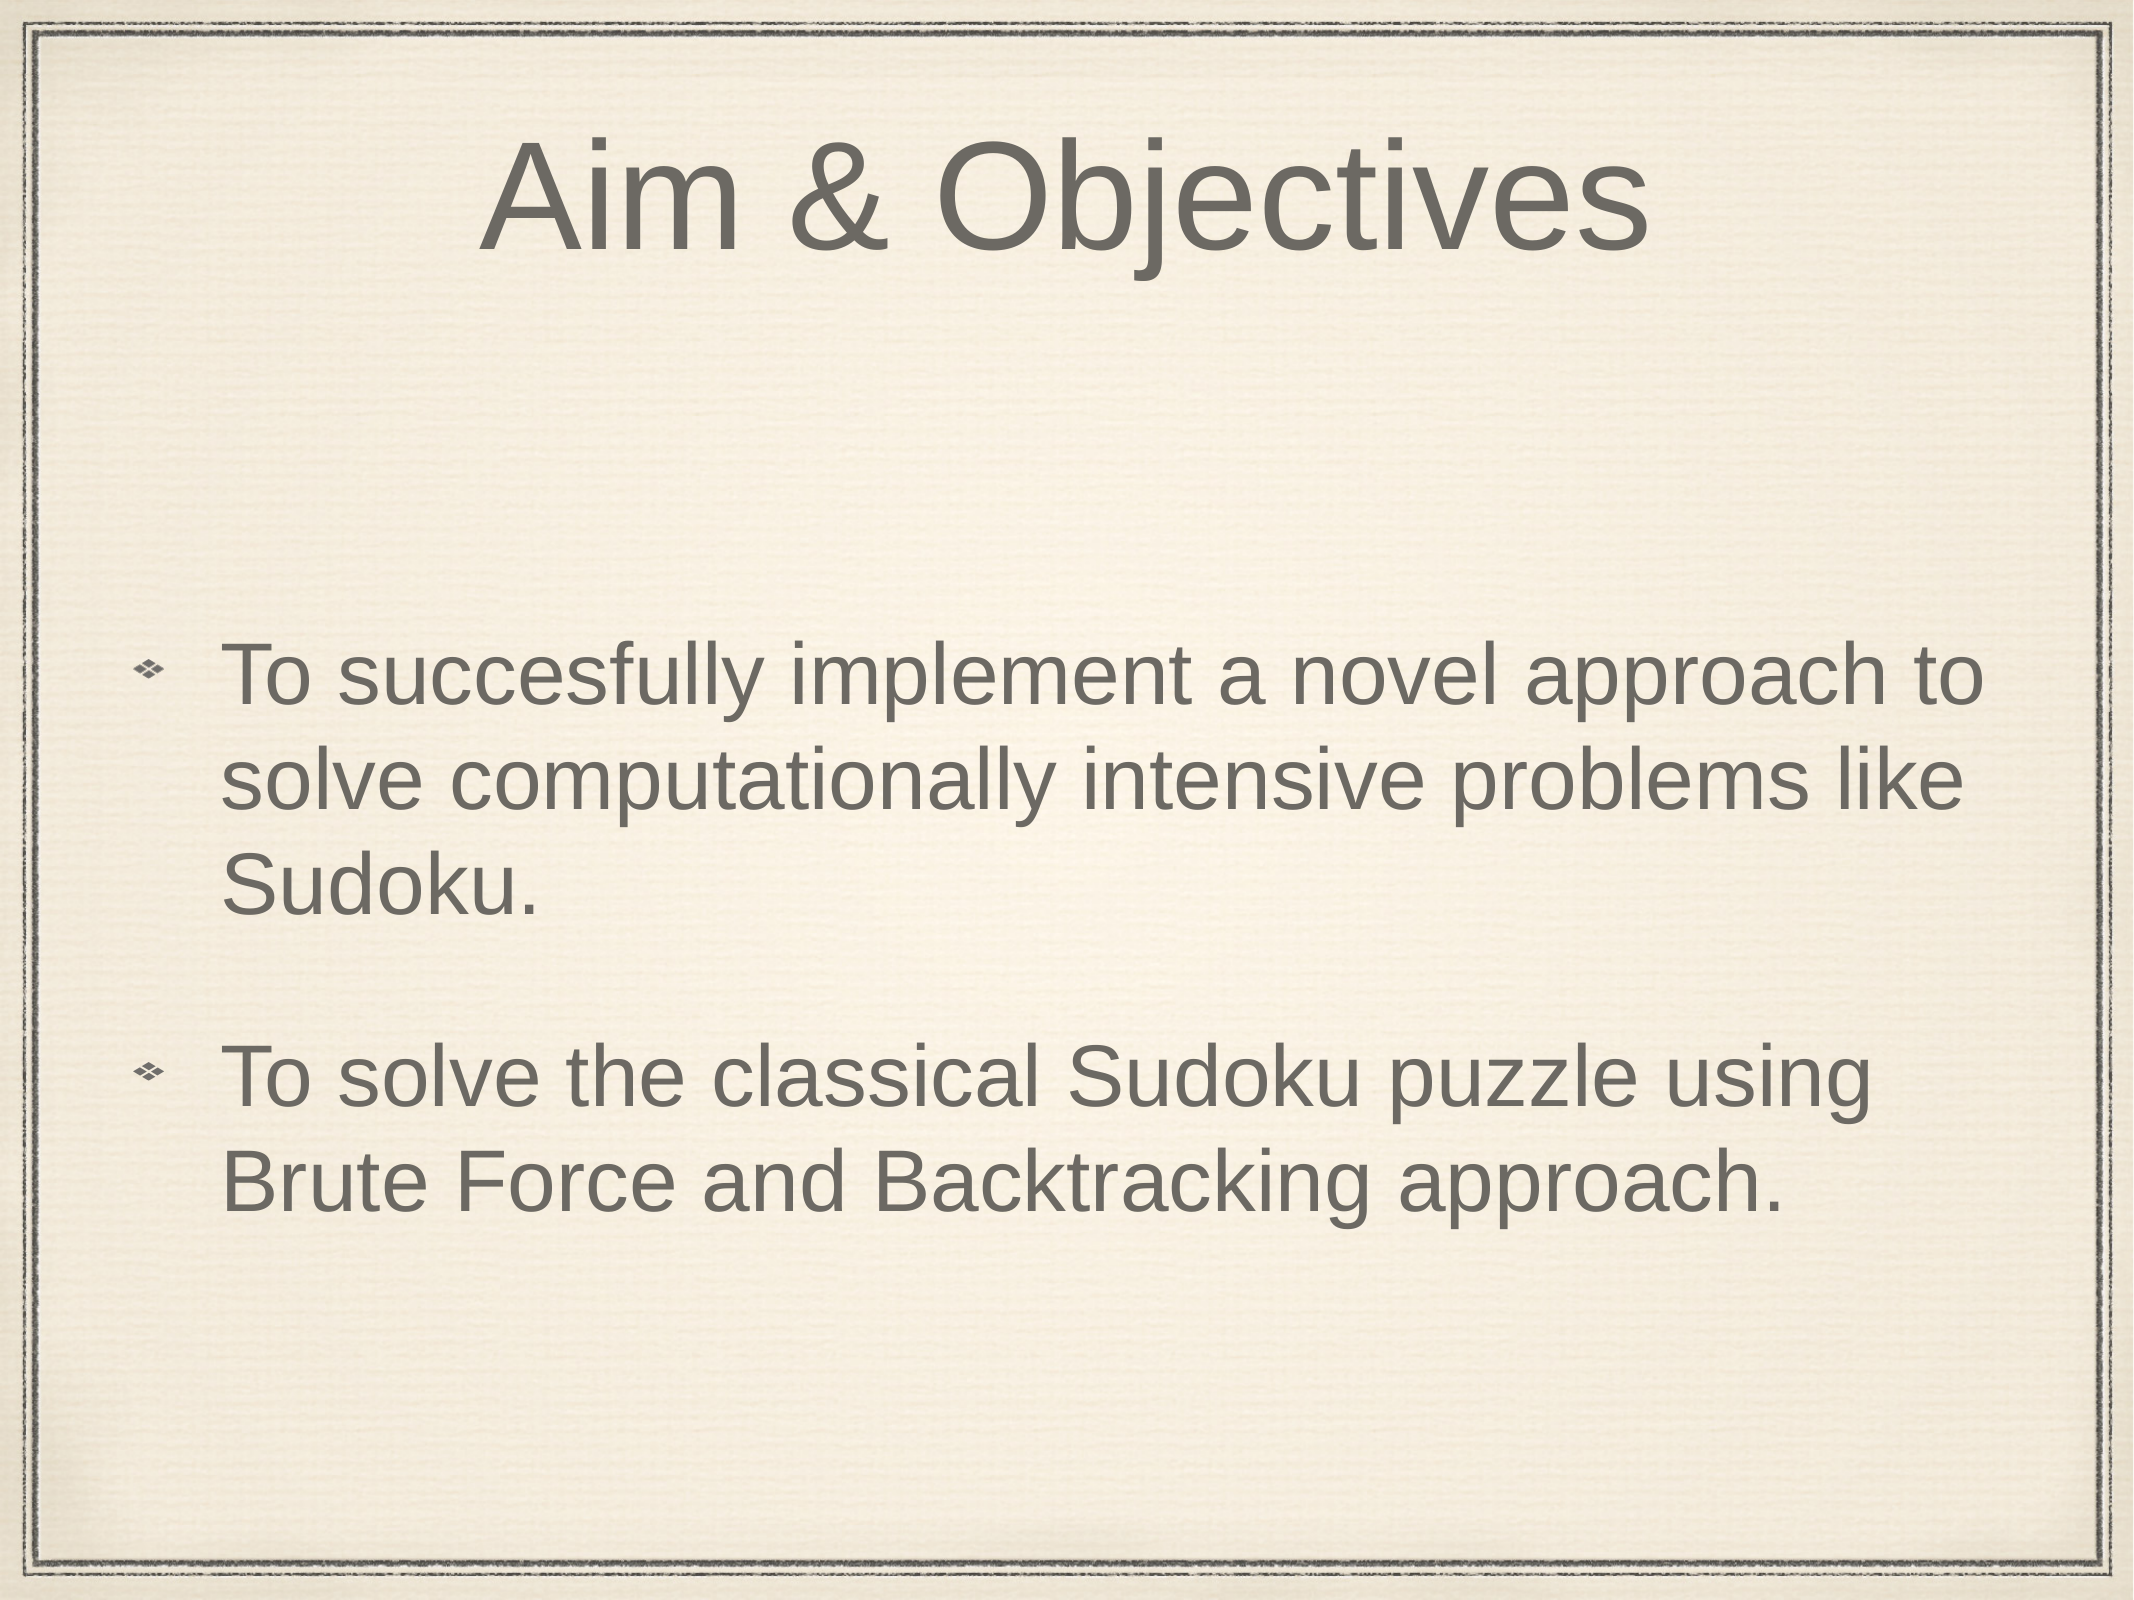

# Aim & Objectives
To succesfully implement a novel approach to solve computationally intensive problems like Sudoku.
To solve the classical Sudoku puzzle using Brute Force and Backtracking approach.